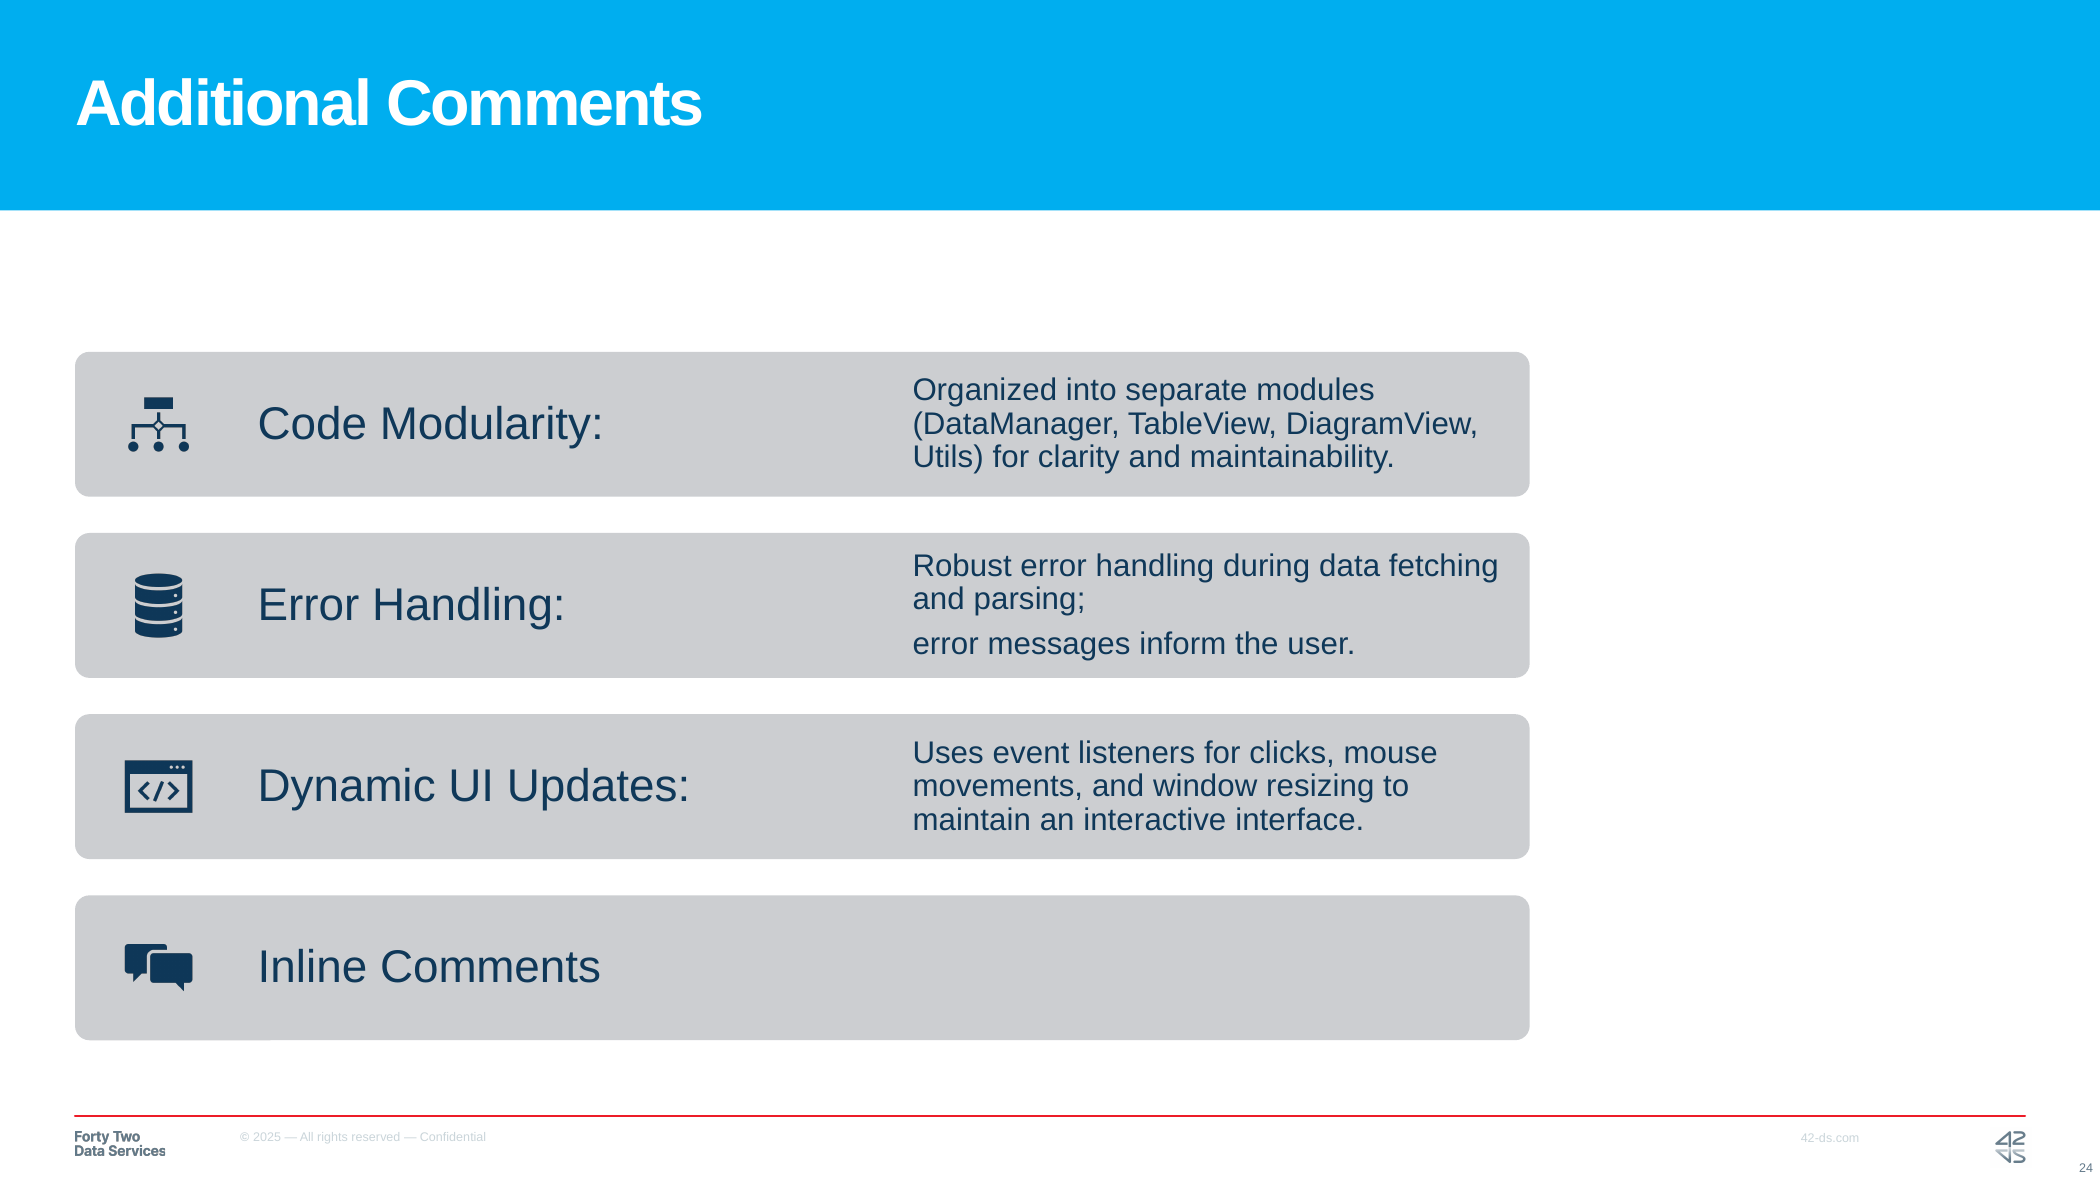

# Additional Comments
Code Modularity:
Organized into separate modules (DataManager, TableView, DiagramView, Utils) for clarity and maintainability.
Error Handling:
Robust error handling during data fetching and parsing;
error messages inform the user.
Dynamic UI Updates:
Uses event listeners for clicks, mouse movements, and window resizing to maintain an interactive interface.
Inline Comments
24